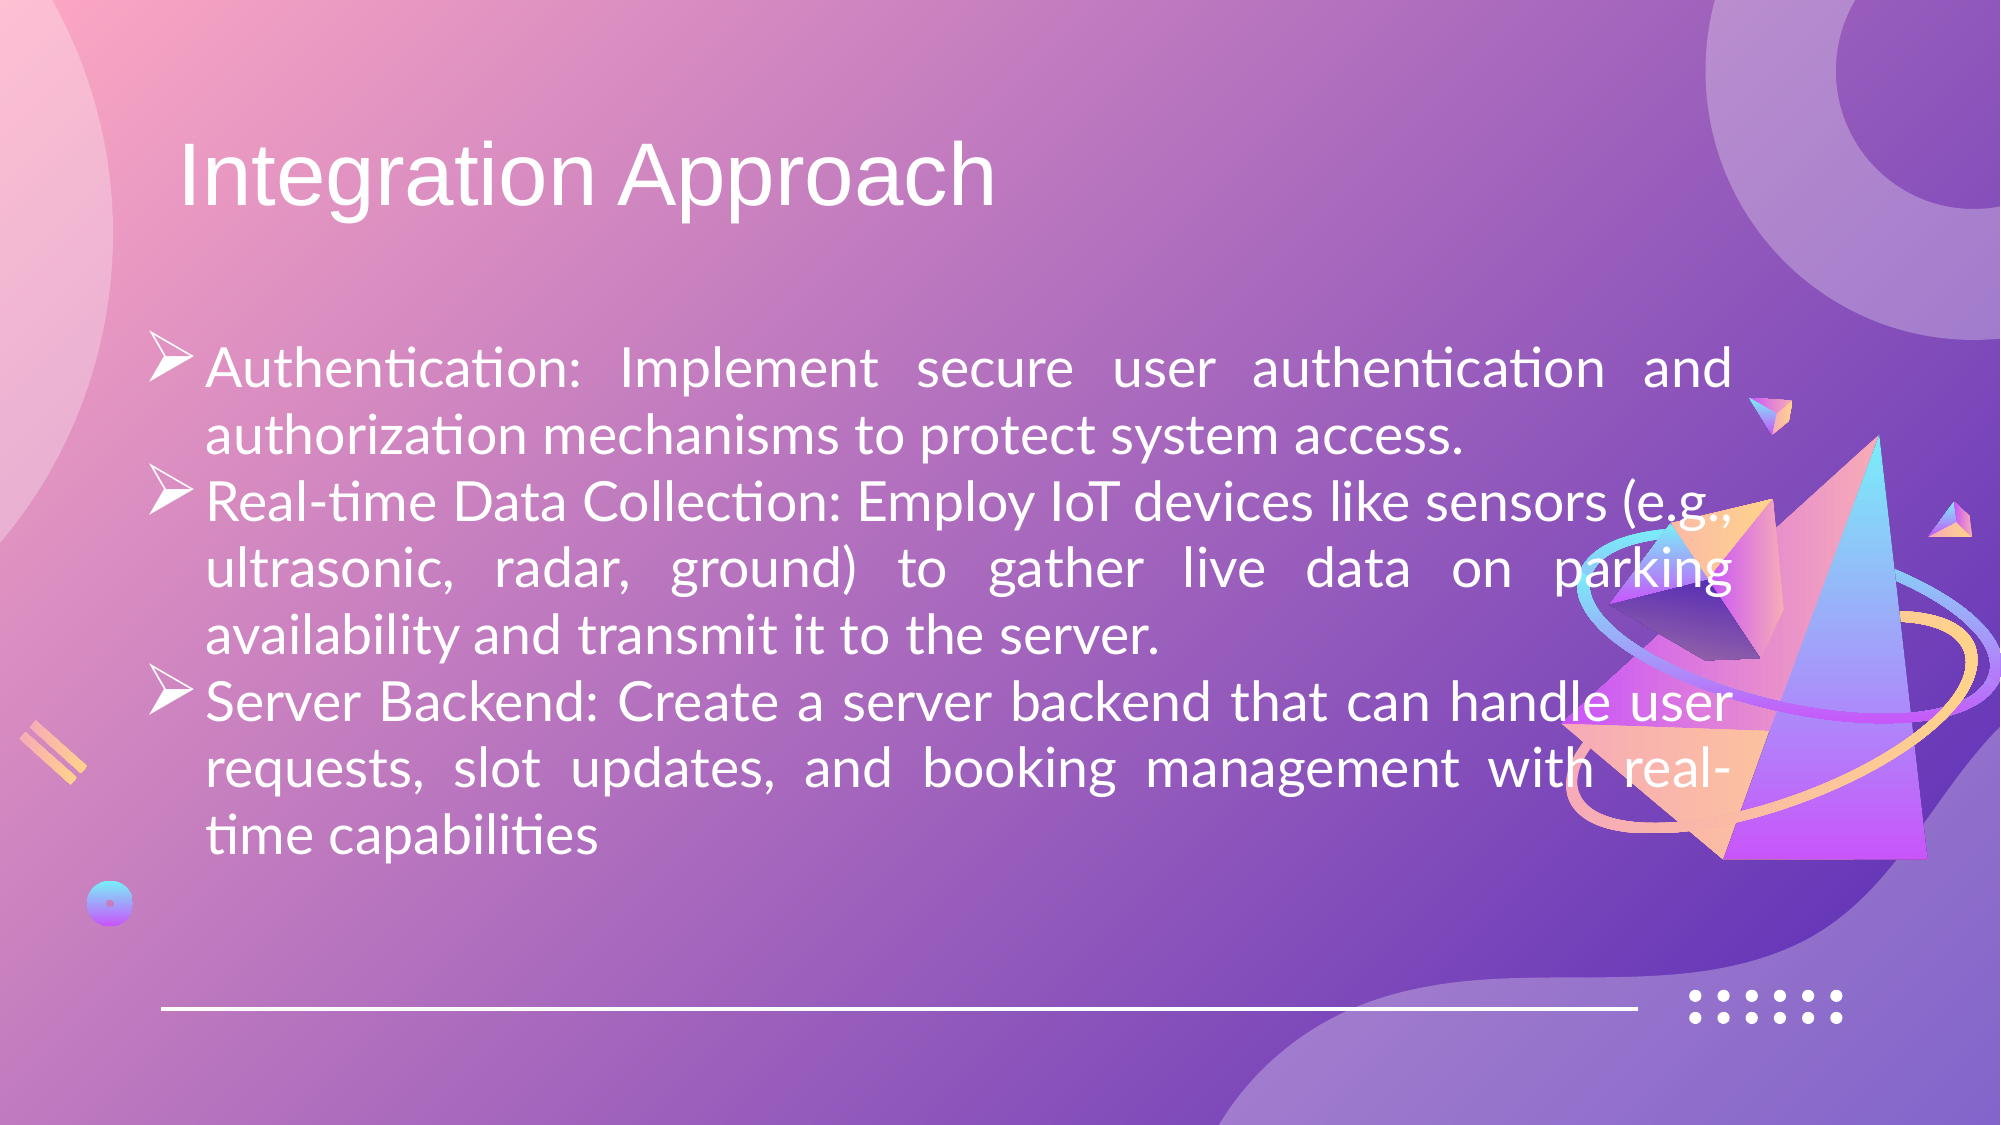

# Integration Approach
Authentication: Implement secure user authentication and authorization mechanisms to protect system access.
Real-time Data Collection: Employ IoT devices like sensors (e.g., ultrasonic, radar, ground) to gather live data on parking availability and transmit it to the server.
Server Backend: Create a server backend that can handle user requests, slot updates, and booking management with real-time capabilities